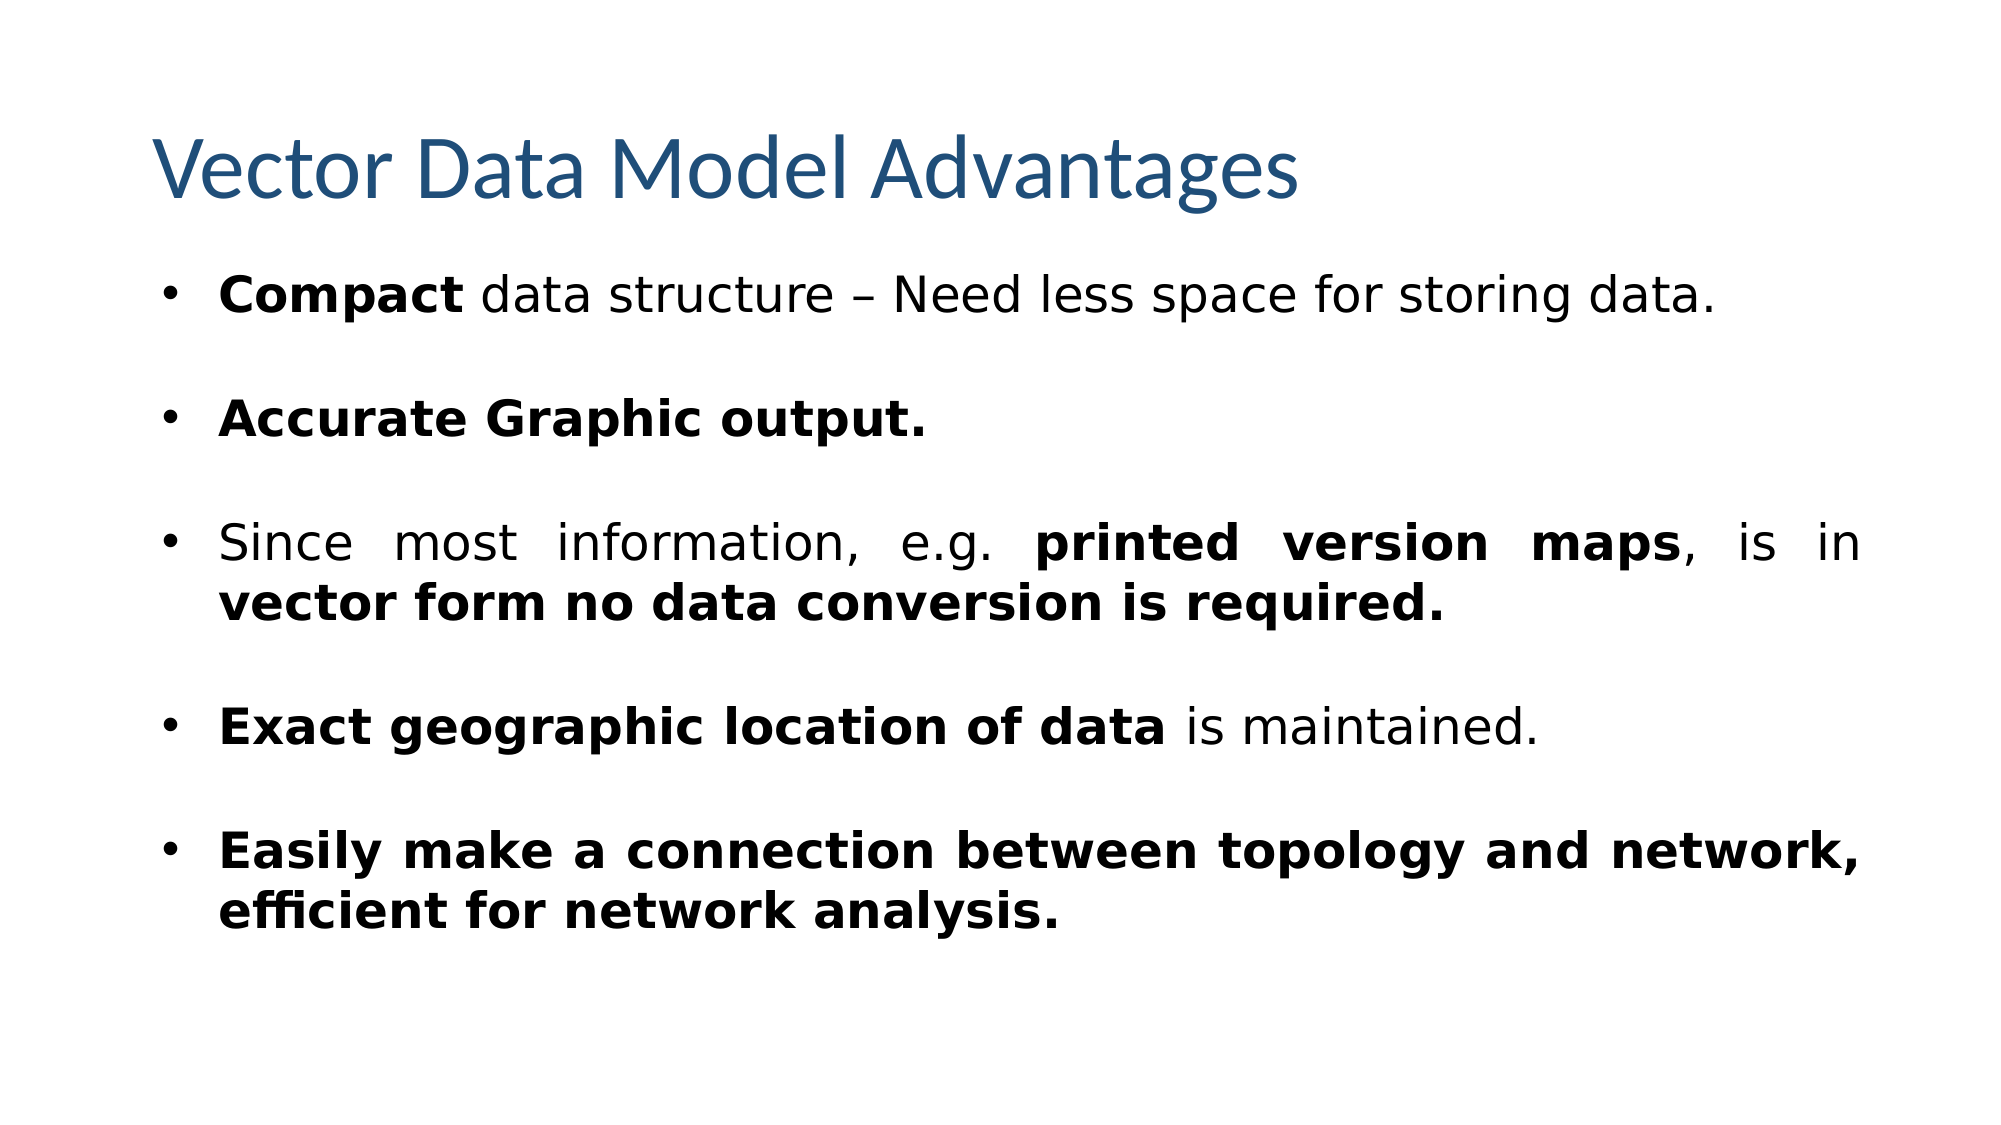

# Vector Data Model Advantages
Compact data structure – Need less space for storing data.

Accurate Graphic output.

Since most information, e.g. printed version maps, is in vector form no data conversion is required.

Exact geographic location of data is maintained.

Easily make a connection between topology and network, efficient for network analysis.